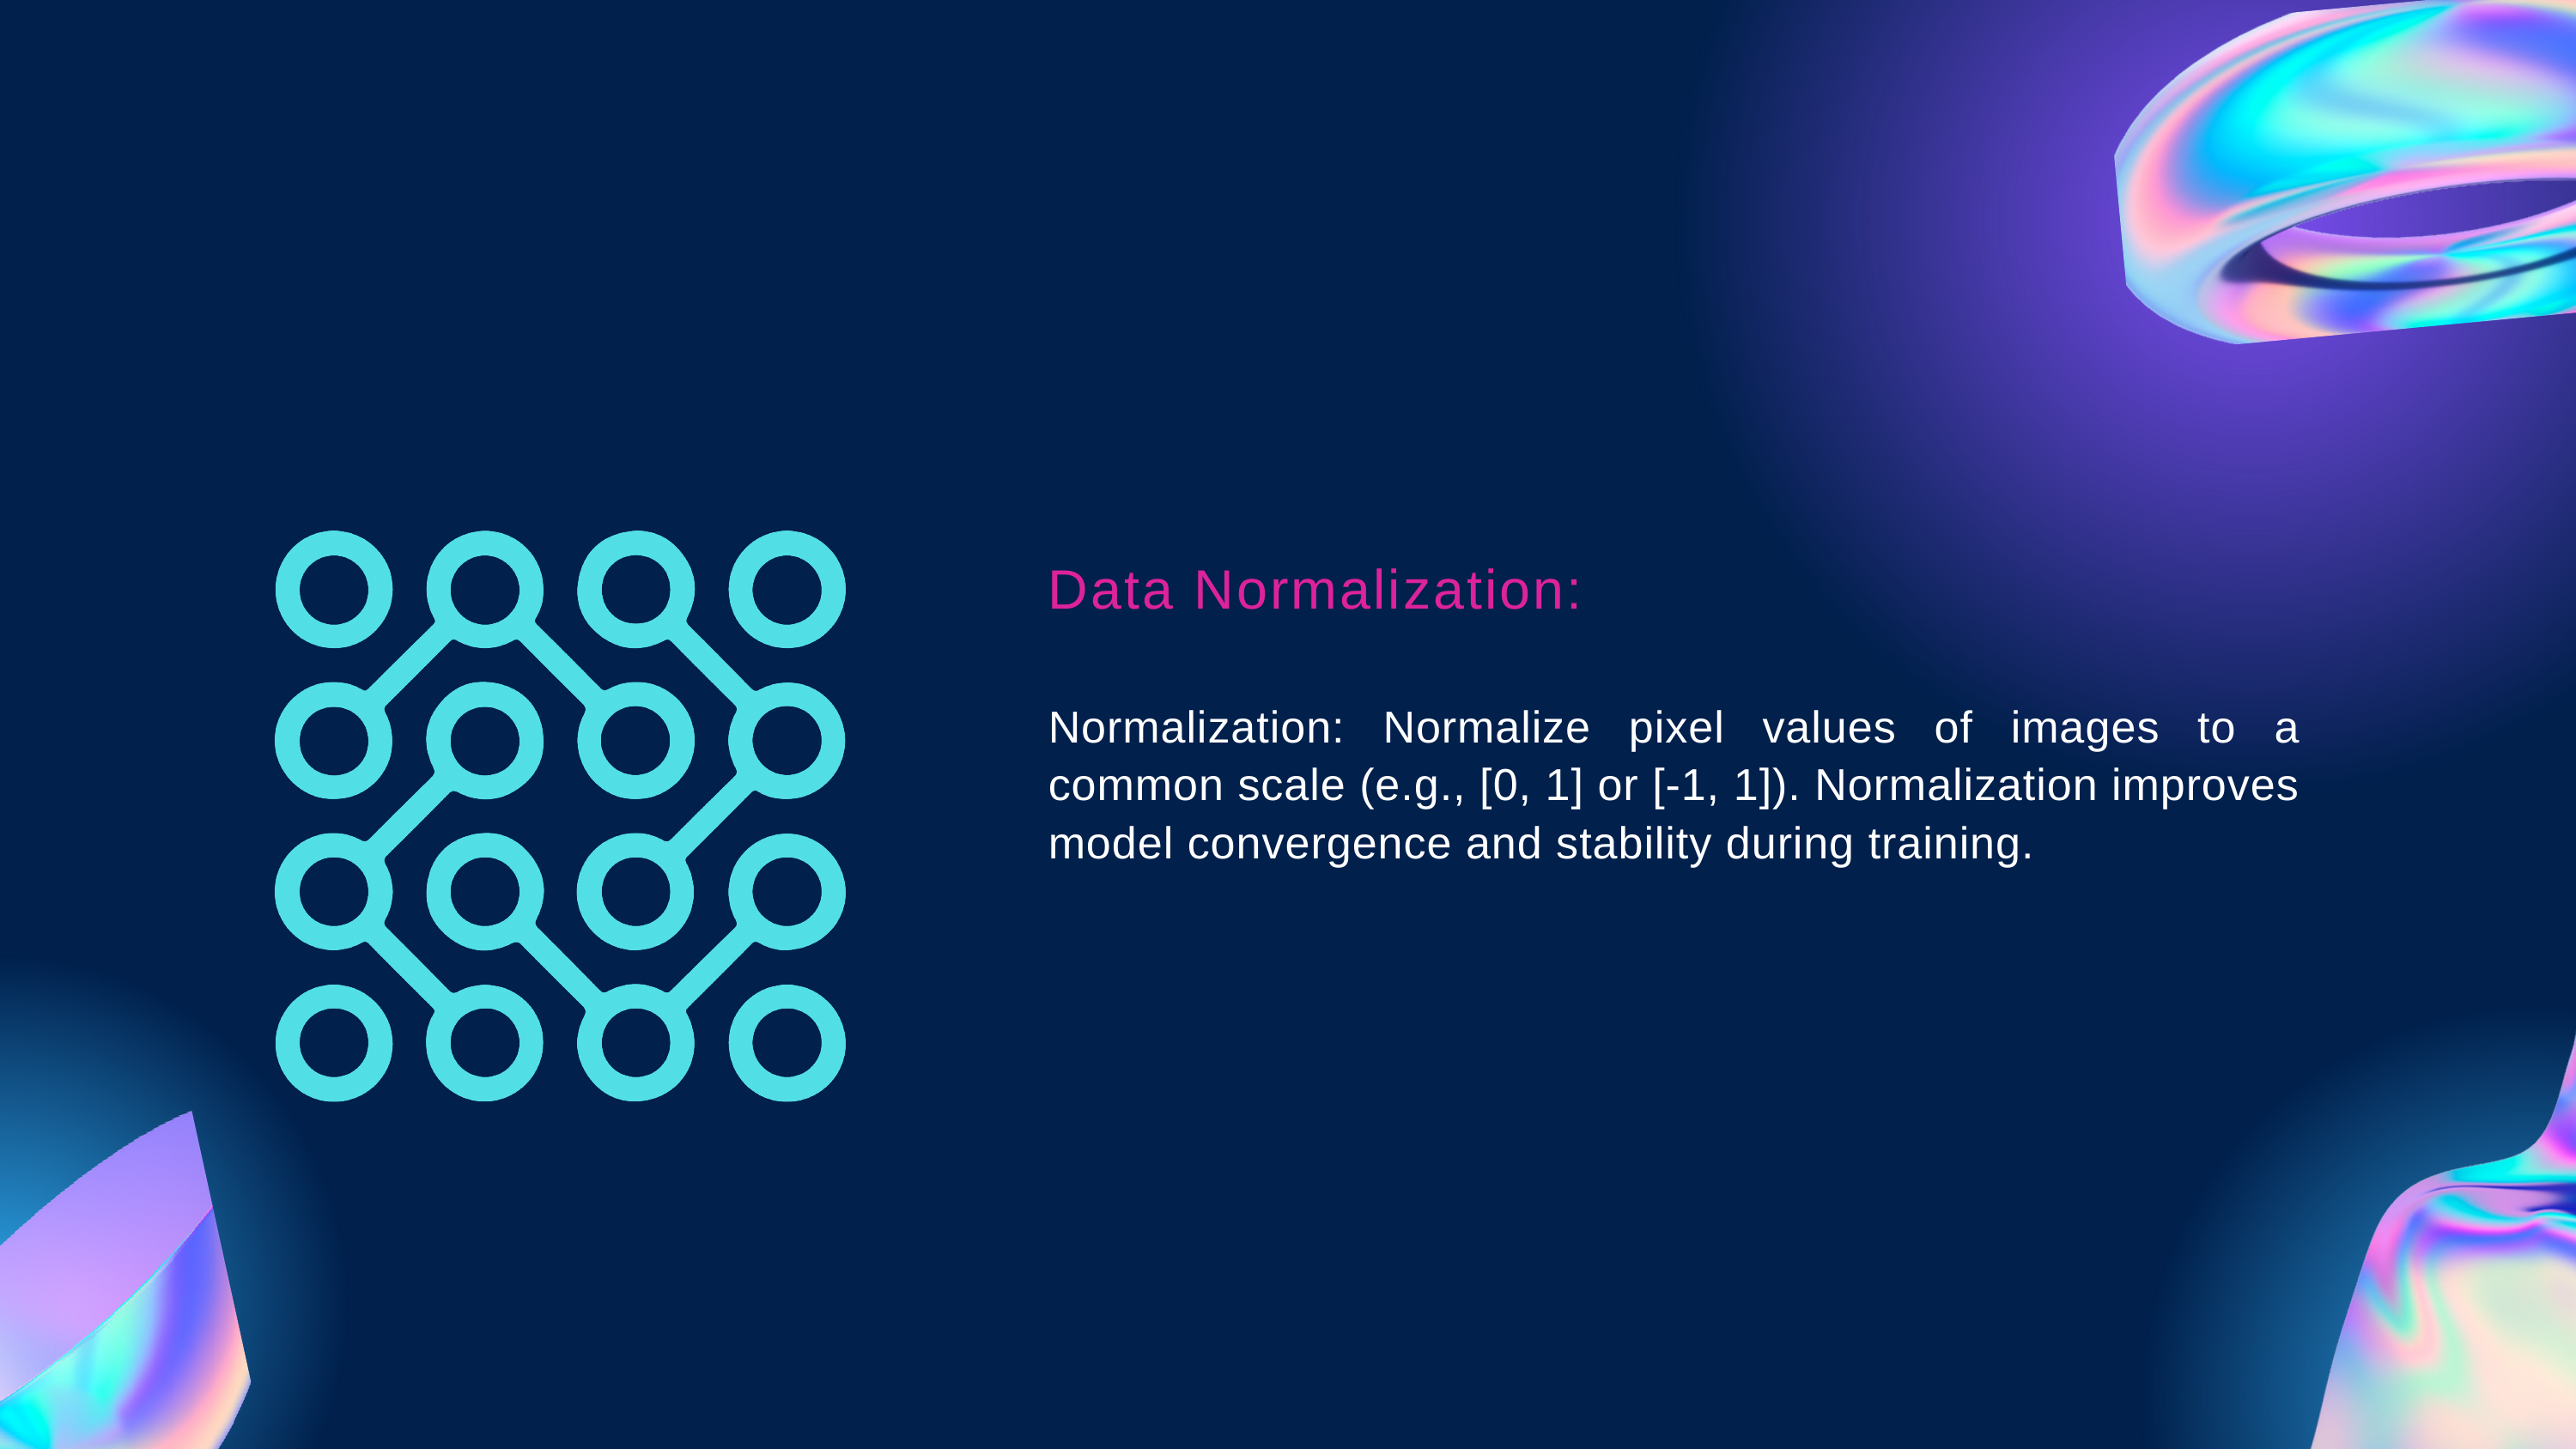

Data Normalization:
Normalization: Normalize pixel values of images to a common scale (e.g., [0, 1] or [-1, 1]). Normalization improves model convergence and stability during training.